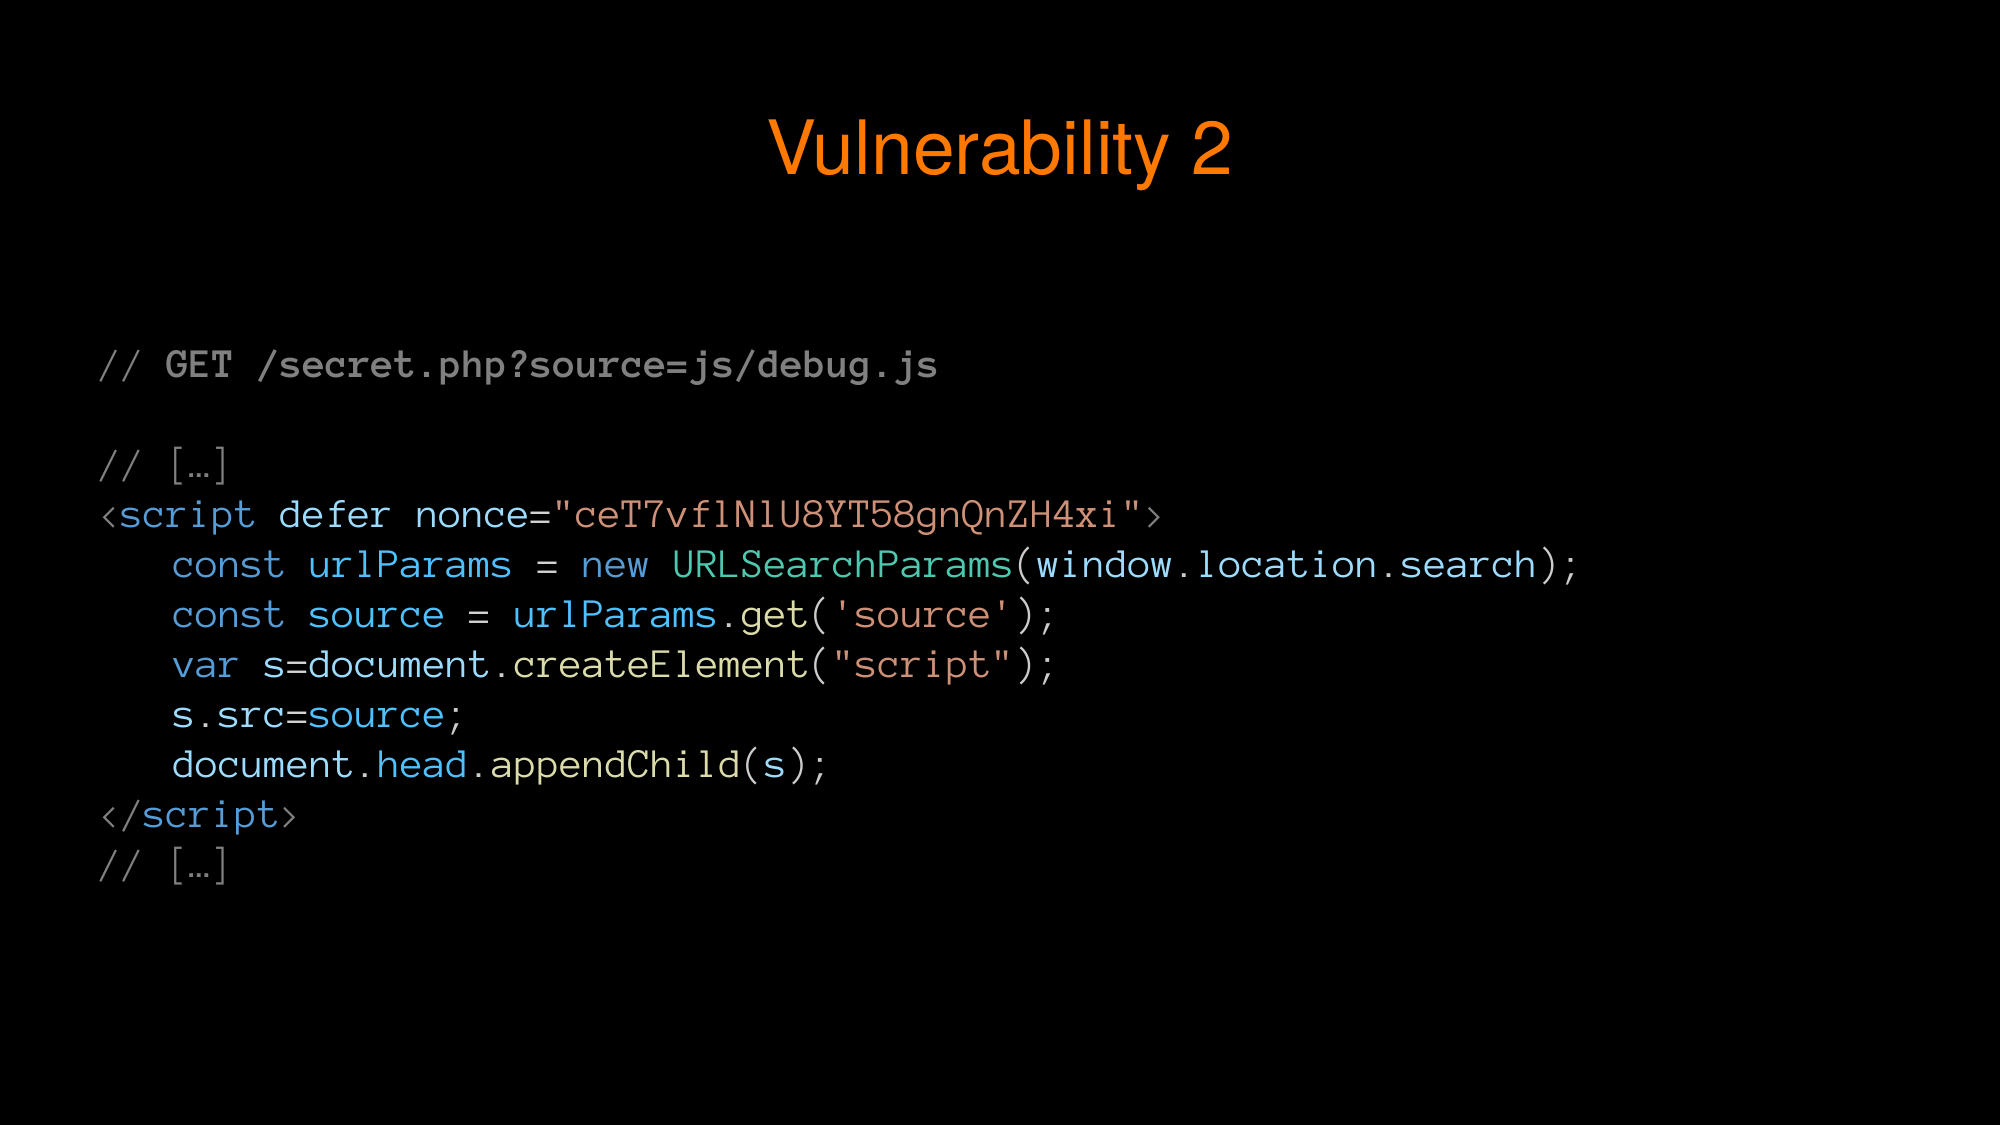

Vulnerability 2
// GET /secret.php?source=js/debug.js

// […]
<script defer nonce="ceT7vflNlU8YT58gnQnZH4xi">
const urlParams = new URLSearchParams(window.location.search);
const source = urlParams.get('source');
var s=document.createElement("script");
s.src=source;
document.head.appendChild(s);
</script>
// […]